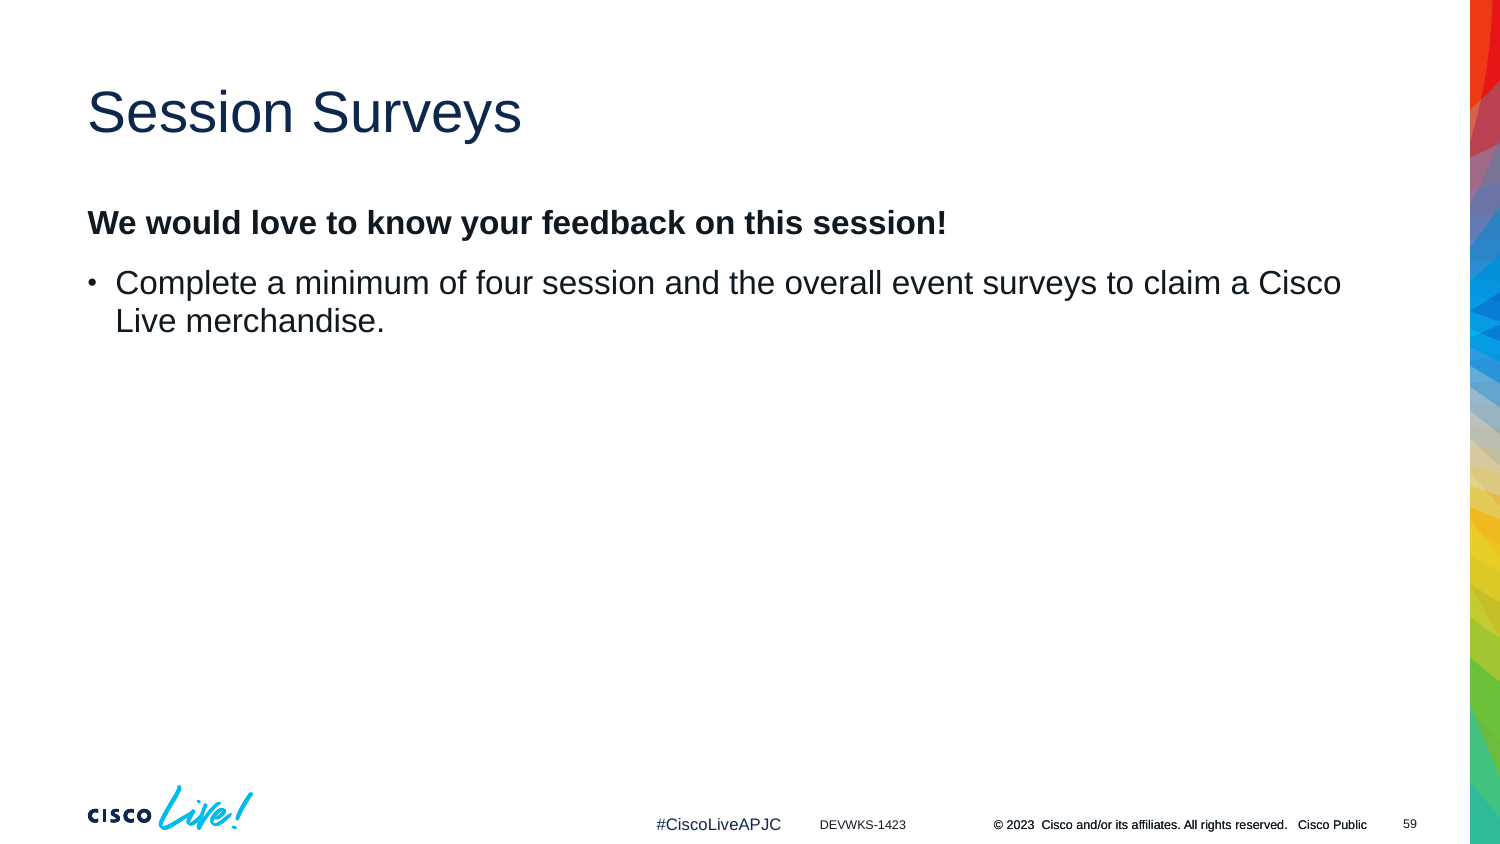

# Session Surveys
We would love to know your feedback on this session!
Complete a minimum of four session and the overall event surveys to claim a Cisco Live merchandise.
59
DEVWKS-1423